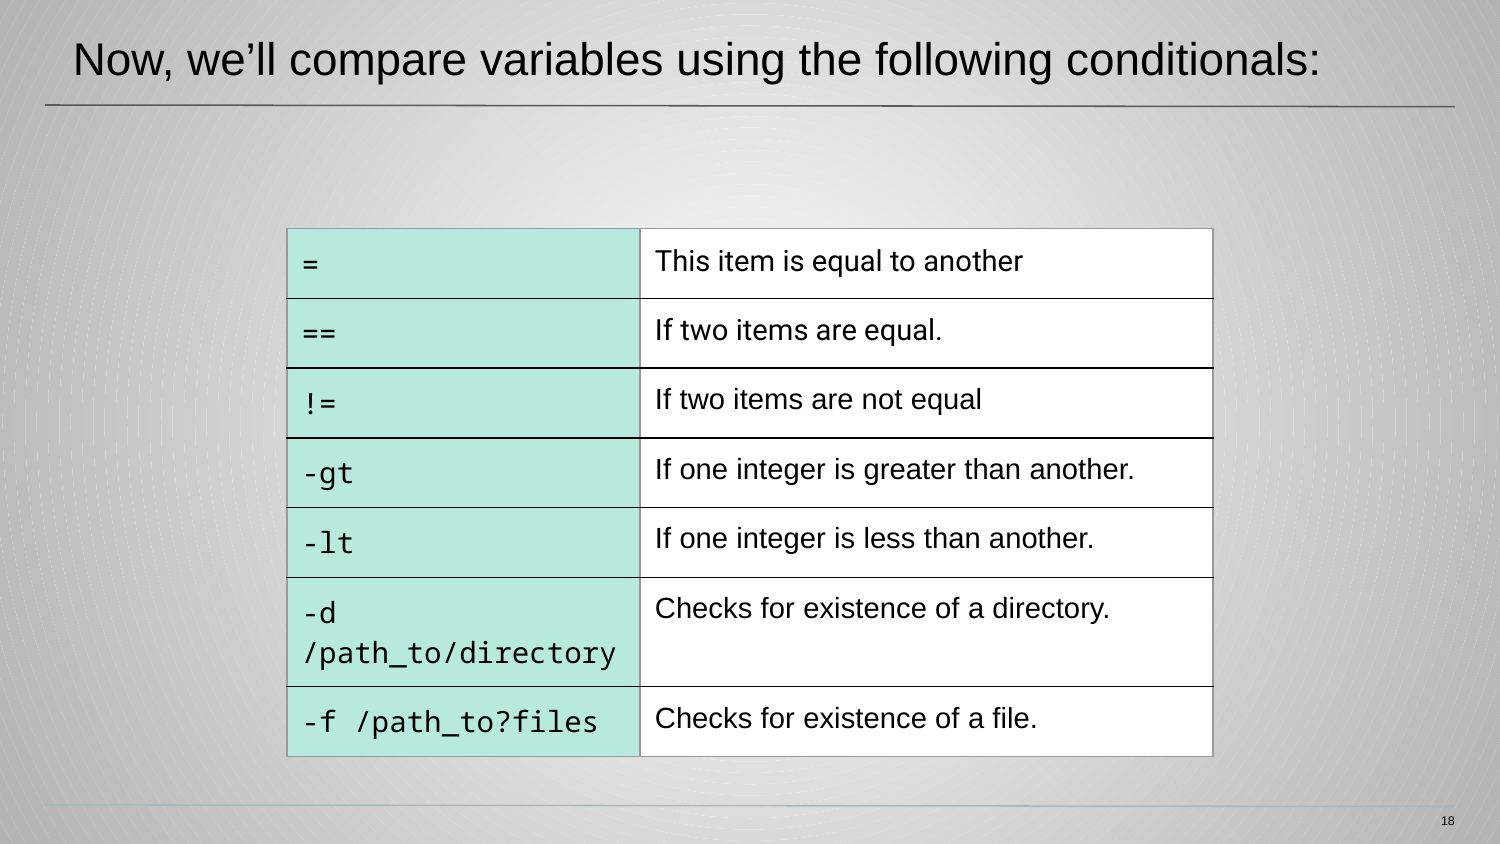

# Now, we’ll compare variables using the following conditionals:

| = | This item is equal to another |
| --- | --- |
| == | If two items are equal. |
| != | If two items are not equal |
| -gt | If one integer is greater than another. |
| -lt | If one integer is less than another. |
| -d /path\_to/directory | Checks for existence of a directory. |
| -f /path\_to?files | Checks for existence of a file. |
18